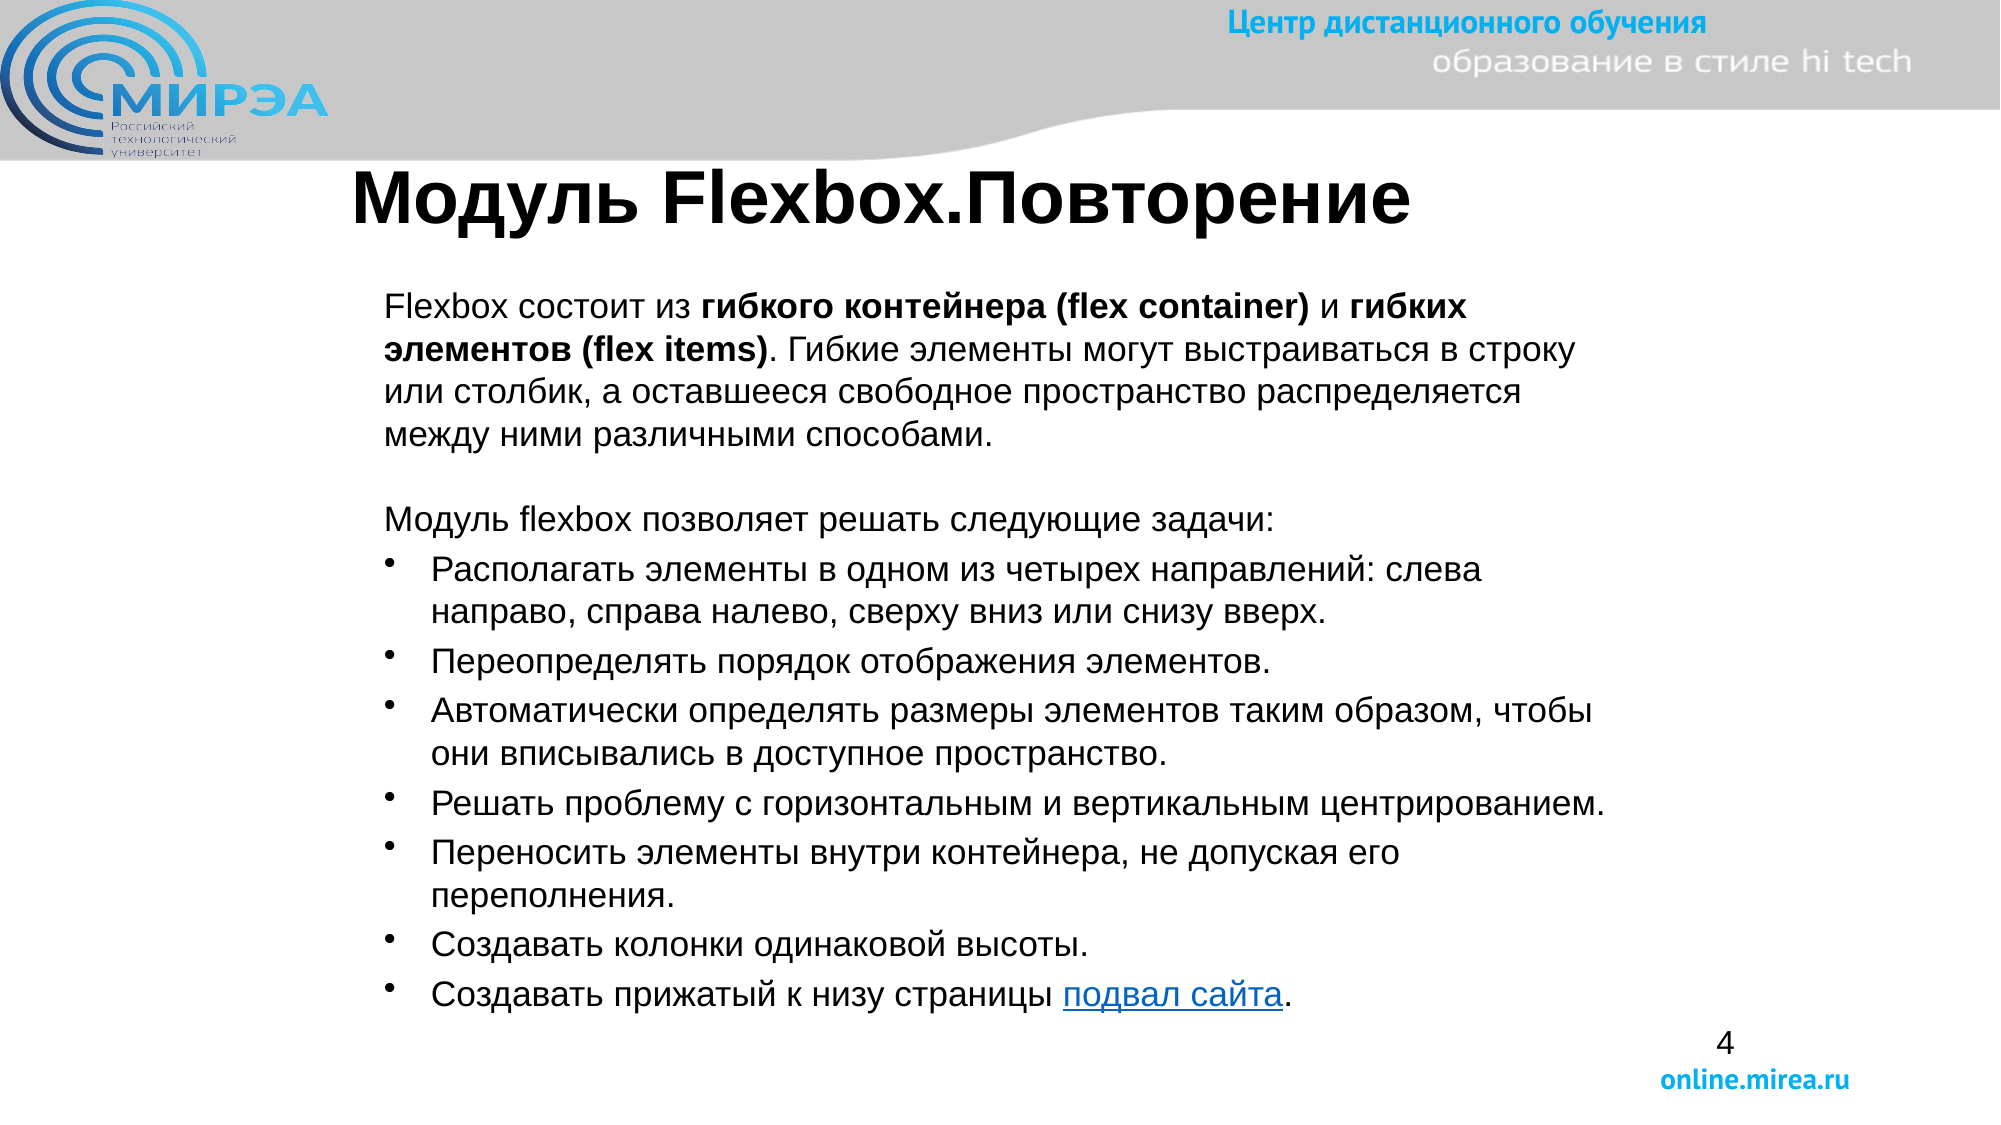

Модуль Flexbox.Повторение
Flexbox состоит из гибкого контейнера (flex container) и гибких элементов (flex items). Гибкие элементы могут выстраиваться в строку или столбик, а оставшееся свободное пространство распределяется между ними различными способами.
Модуль flexbox позволяет решать следующие задачи:
Располагать элементы в одном из четырех направлений: слева направо, справа налево, сверху вниз или снизу вверх.
Переопределять порядок отображения элементов.
Автоматически определять размеры элементов таким образом, чтобы они вписывались в доступное пространство.
Решать проблему с горизонтальным и вертикальным центрированием.
Переносить элементы внутри контейнера, не допуская его переполнения.
Создавать колонки одинаковой высоты.
Создавать прижатый к низу страницы подвал сайта.

4